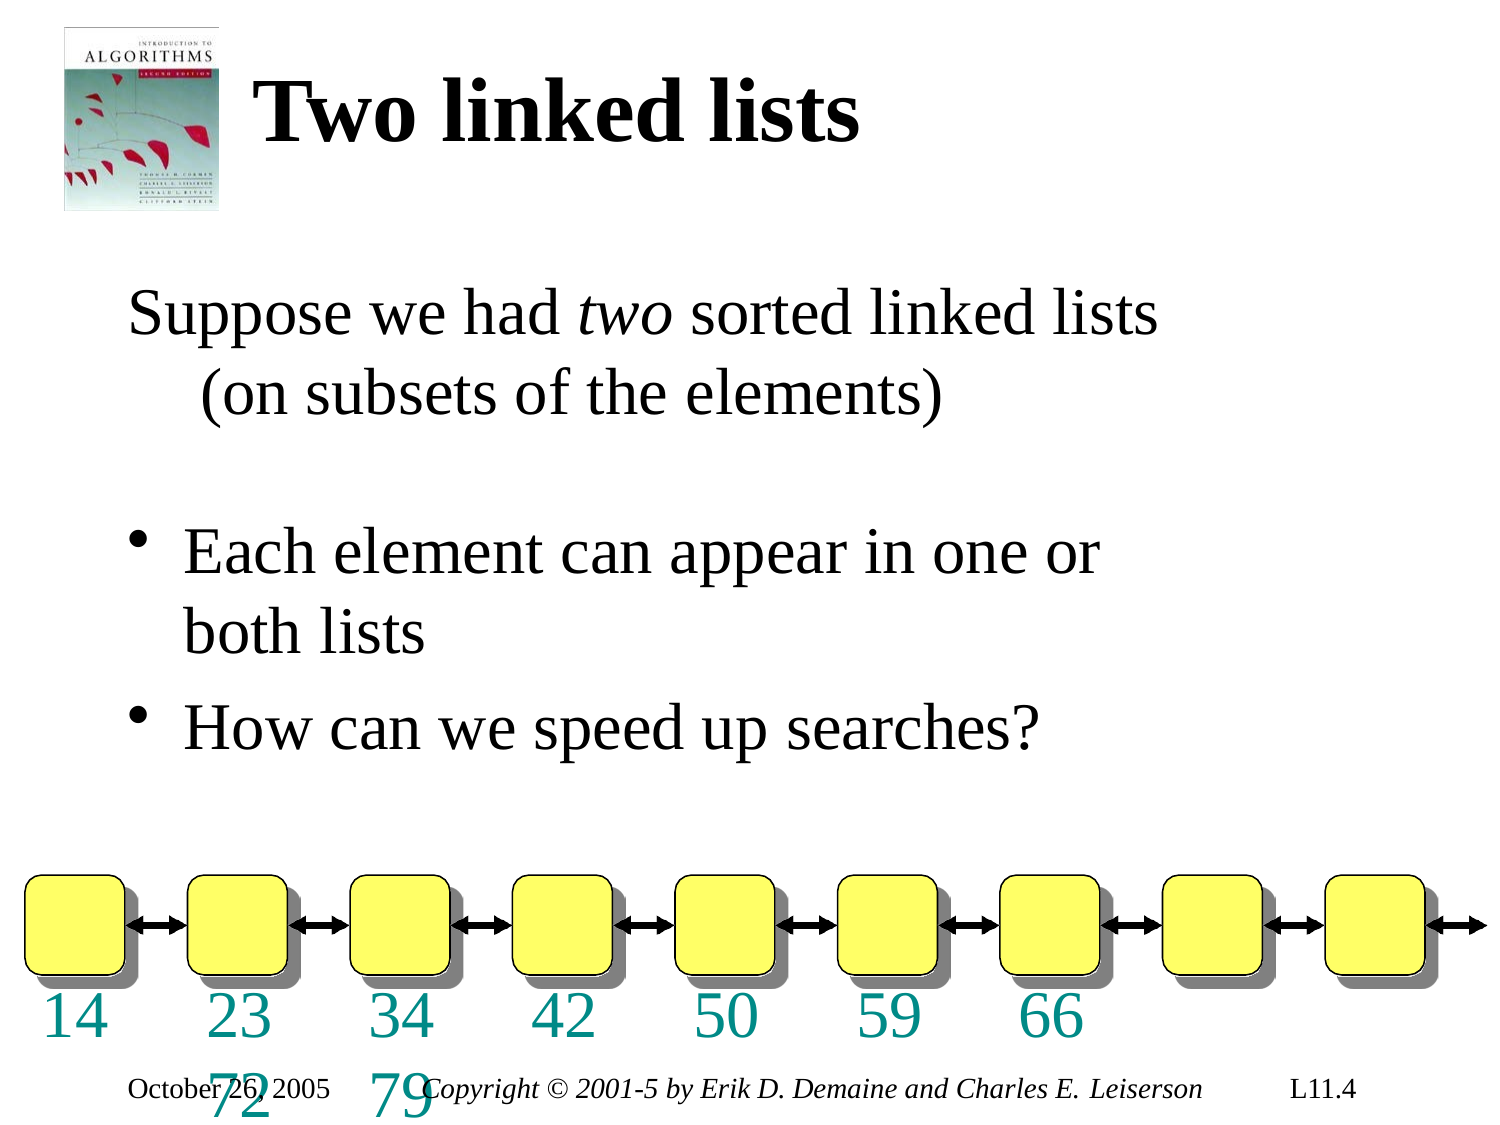

# Two linked lists
Suppose we had two sorted linked lists  (on subsets of the elements)

Each element can appear in one or both lists
How can we speed up searches?

14	23	34	42	50	59	66	72	79

October 26, 2005
Copyright © 2001-5 by Erik D. Demaine and Charles E. Leiserson
L11.4